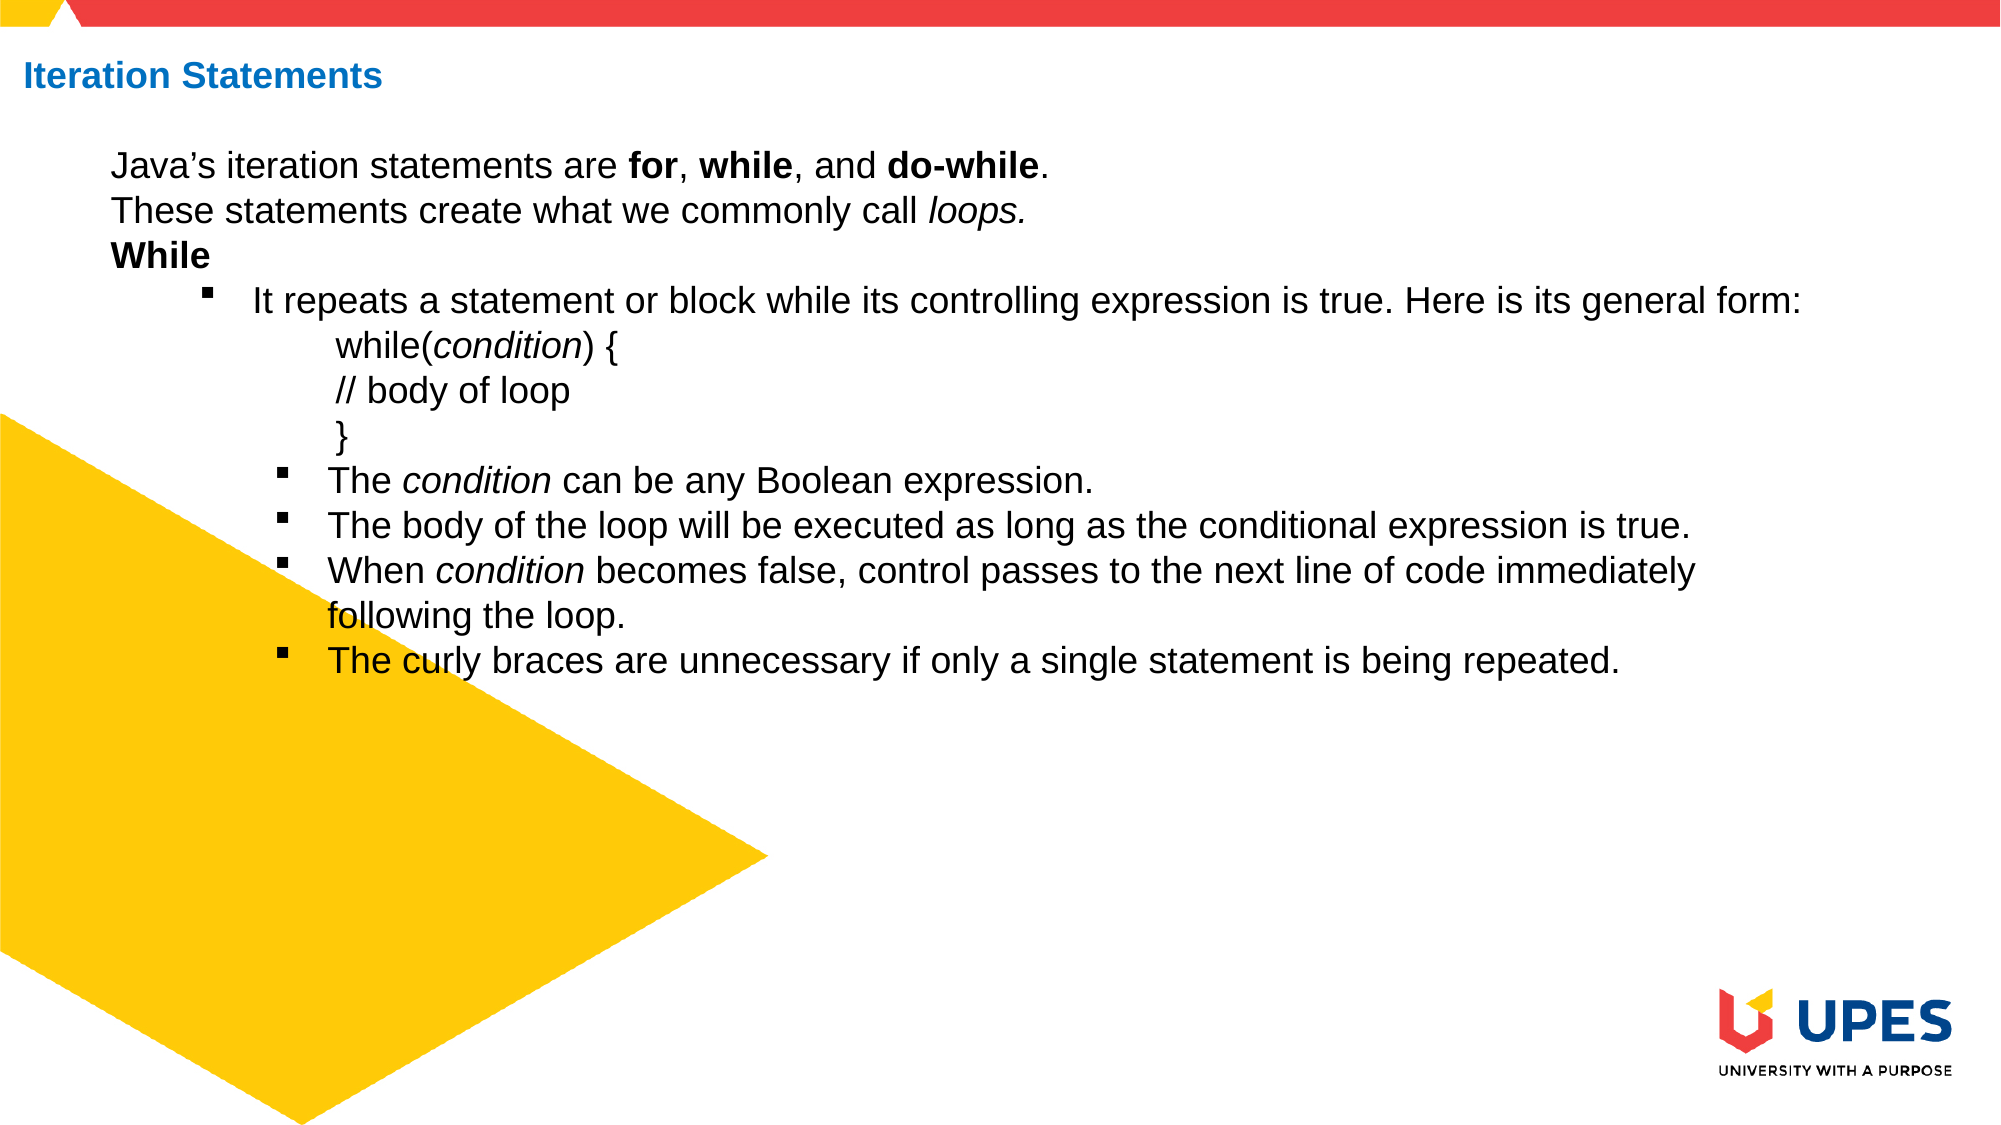

# Iteration Statements
Java’s iteration statements are for, while, and do-while.
These statements create what we commonly call loops.
While
It repeats a statement or block while its controlling expression is true. Here is its general form:
	while(condition) {
	// body of loop
	}
The condition can be any Boolean expression.
The body of the loop will be executed as long as the conditional expression is true.
When condition becomes false, control passes to the next line of code immediately following the loop.
The curly braces are unnecessary if only a single statement is being repeated.